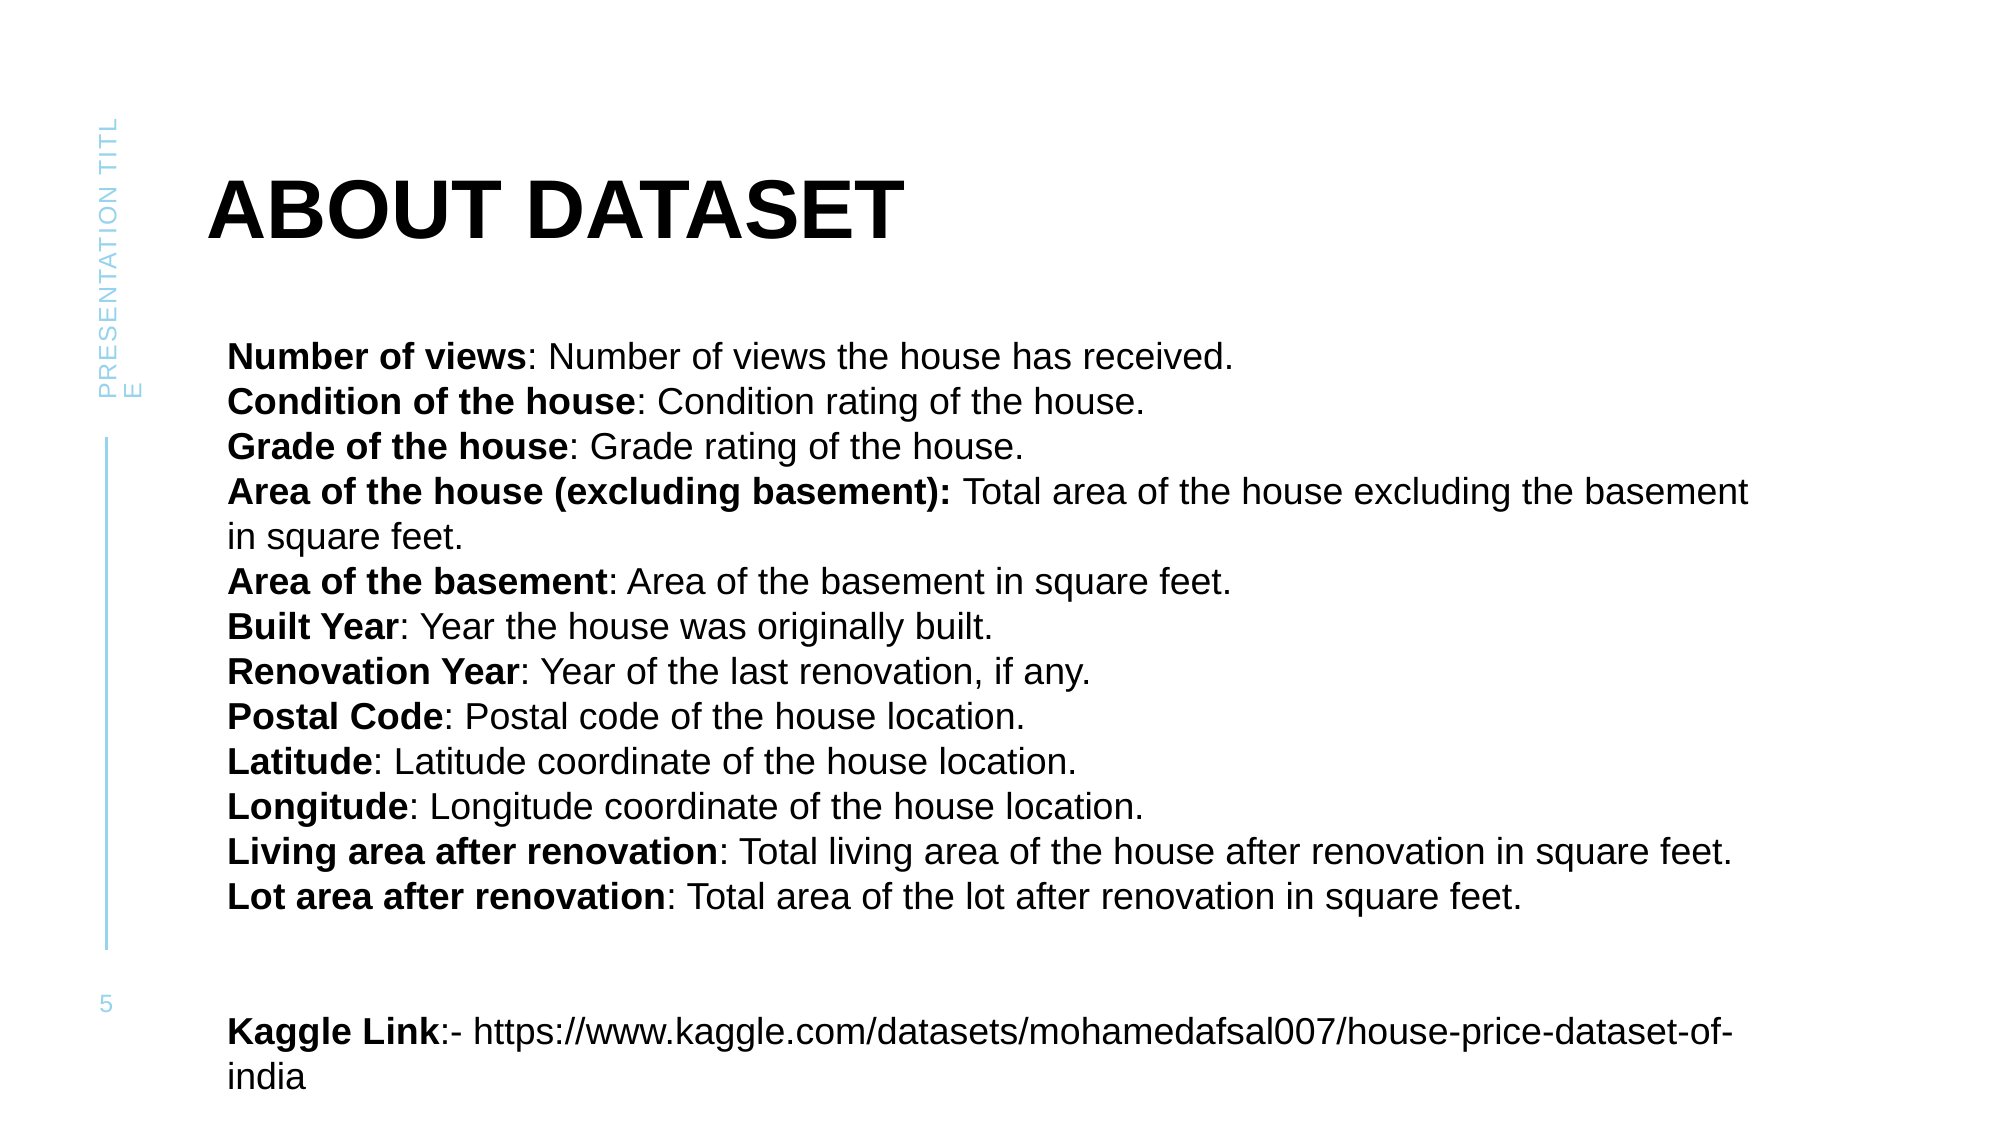

ABOUT DATASET
presentation title
Number of views: Number of views the house has received.
Condition of the house: Condition rating of the house.
Grade of the house: Grade rating of the house.
Area of the house (excluding basement): Total area of the house excluding the basement in square feet.
Area of the basement: Area of the basement in square feet.
Built Year: Year the house was originally built.
Renovation Year: Year of the last renovation, if any.
Postal Code: Postal code of the house location.
Latitude: Latitude coordinate of the house location.
Longitude: Longitude coordinate of the house location.
Living area after renovation: Total living area of the house after renovation in square feet.
Lot area after renovation: Total area of the lot after renovation in square feet.

Kaggle Link:- https://www.kaggle.com/datasets/mohamedafsal007/house-price-dataset-of-india
5